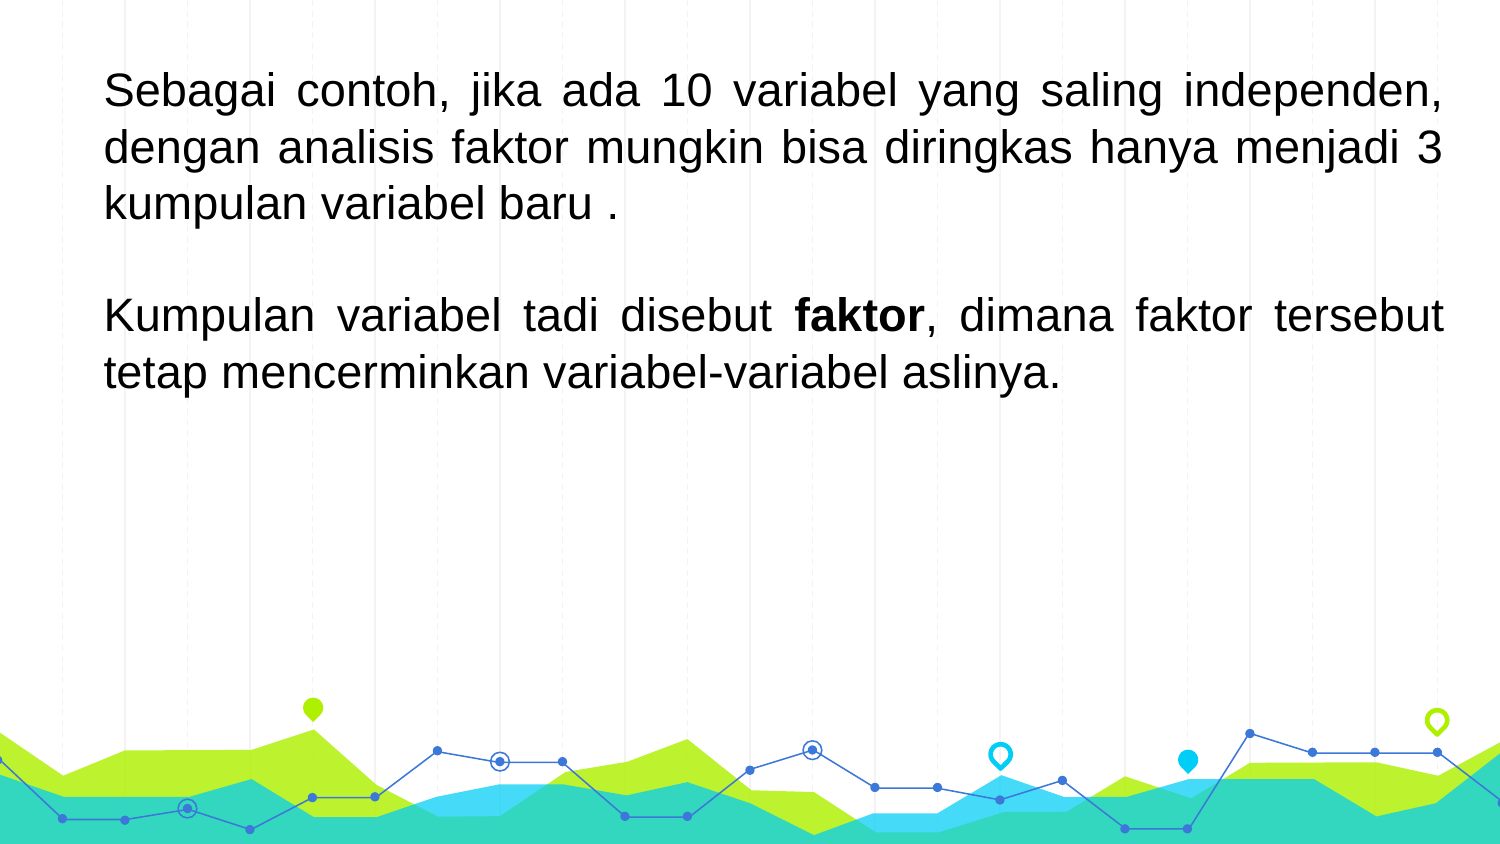

Sebagai contoh, jika ada 10 variabel yang saling independen, dengan analisis faktor mungkin bisa diringkas hanya menjadi 3 kumpulan variabel baru .

Kumpulan variabel tadi disebut faktor, dimana faktor tersebut tetap mencerminkan variabel-variabel aslinya.